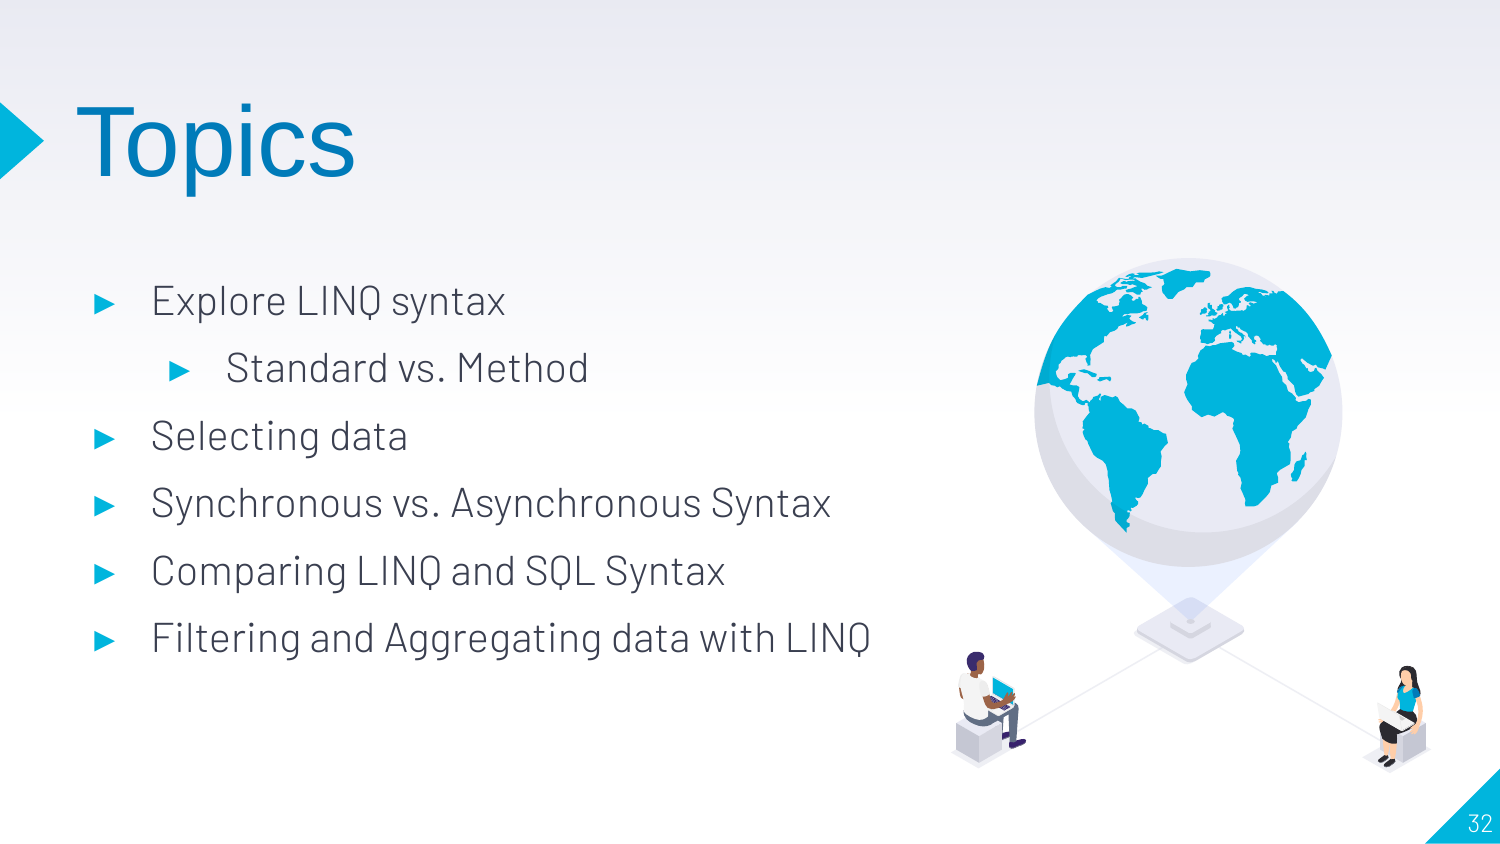

# Topics

Explore LINQ syntax
Standard vs. Method
Selecting data
Synchronous vs. Asynchronous Syntax
Comparing LINQ and SQL Syntax
Filtering and Aggregating data with LINQ
32